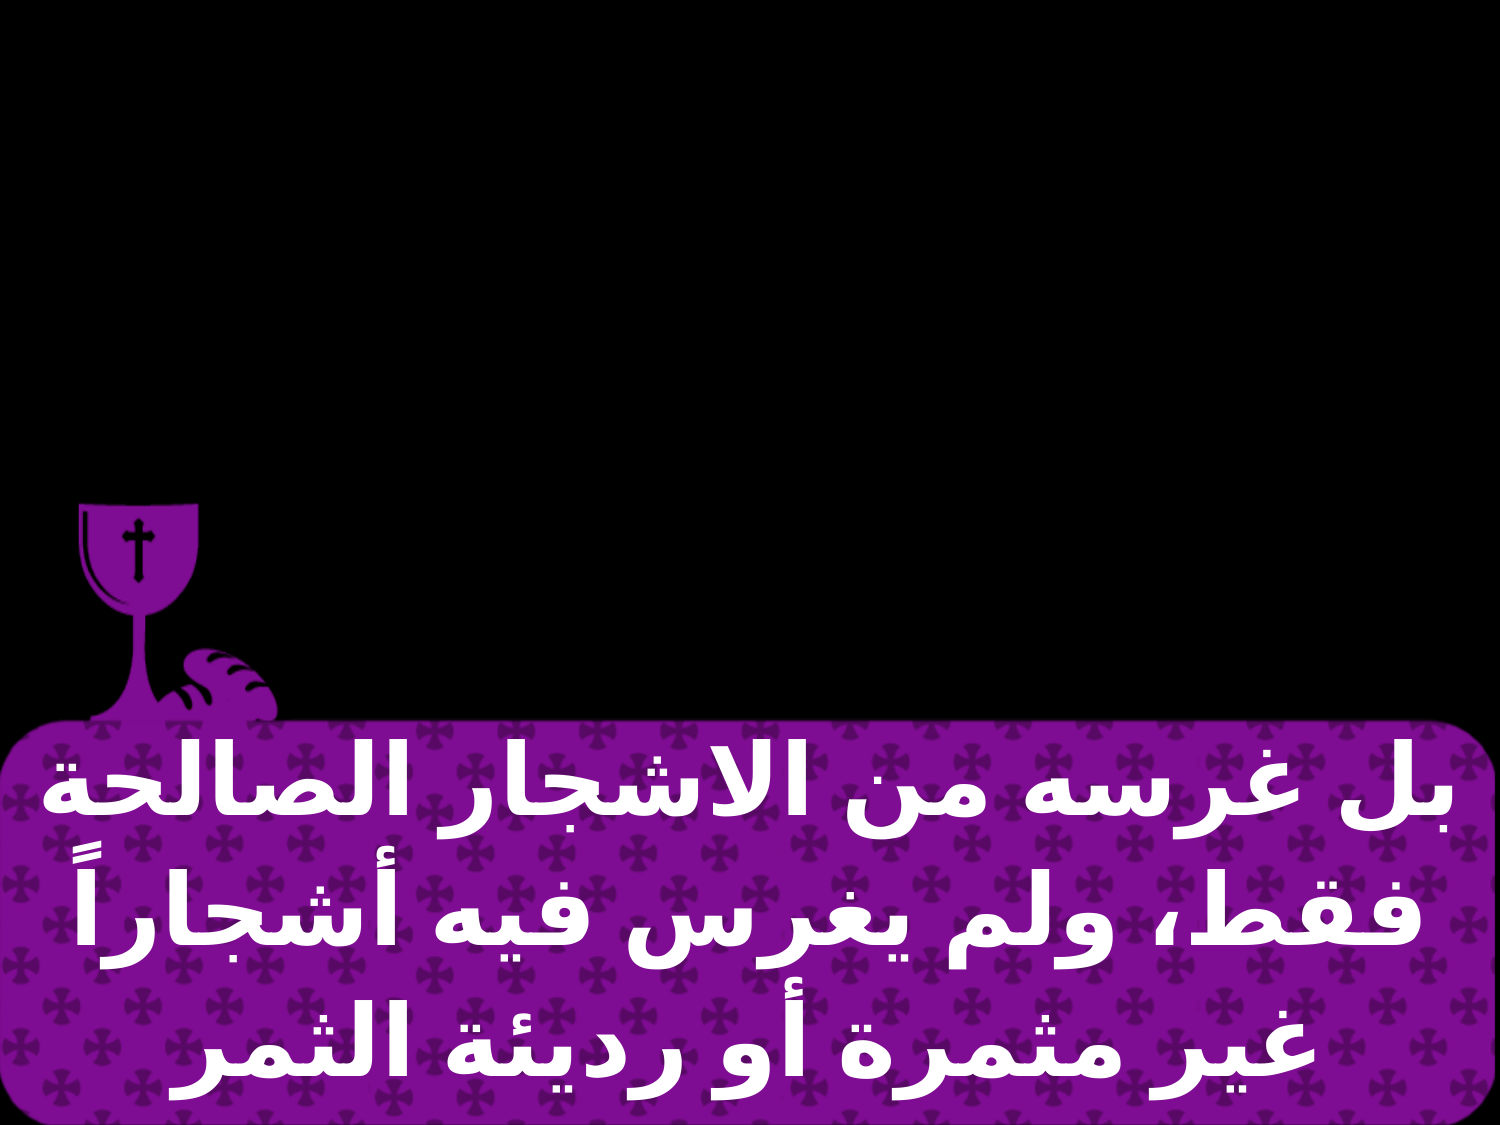

| بل غرسه من الاشجار الصالحة فقط، ولم يغرس فيه أشجاراً غير مثمرة أو رديئة الثمر |
| --- |